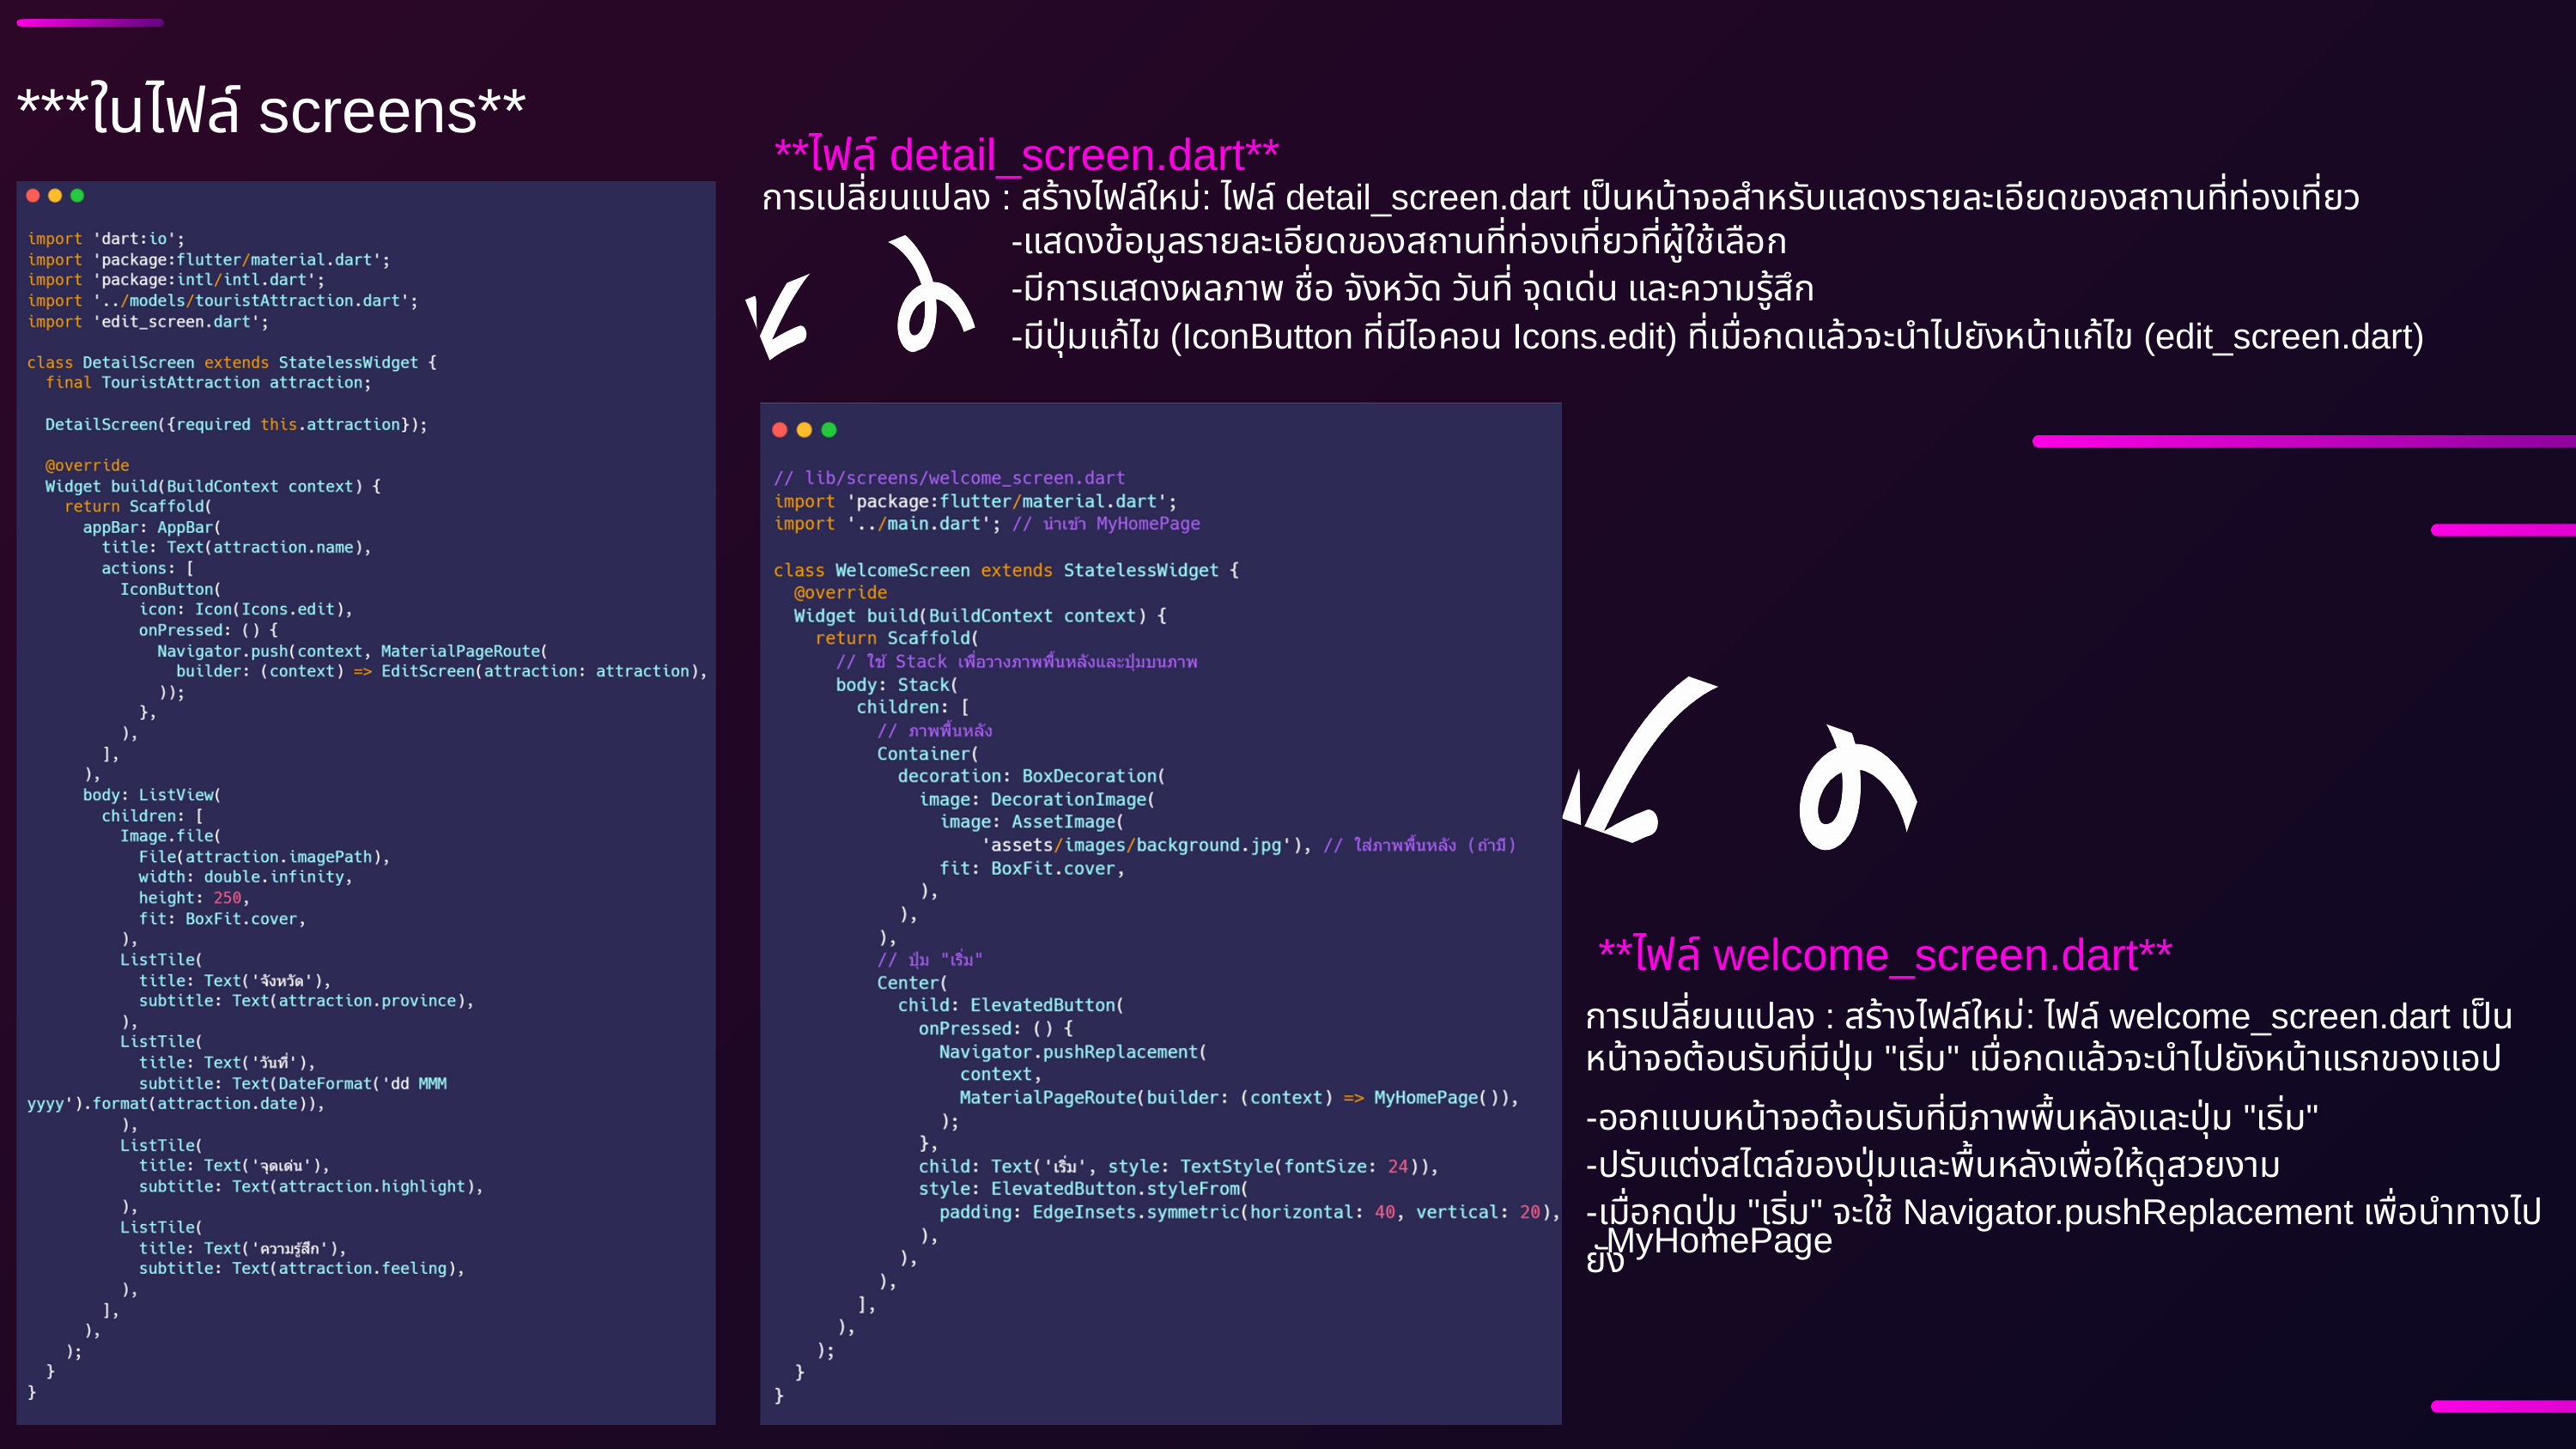

***ในไฟล์ screens**
 **ไฟล์ detail_screen.dart**
การเปลี่ยนแปลง : สร้างไฟล์ใหม่: ไฟล์ detail_screen.dart เป็นหน้าจอสำหรับแสดงรายละเอียดของสถานที่ท่องเที่ยว

-แสดงข้อมูลรายละเอียดของสถานที่ท่องเที่ยวที่ผู้ใช้เลือก
-มีการแสดงผลภาพ ชื่อ จังหวัด วันที่ จุดเด่น และความรู้สึก
-มีปุ่มแก้ไข (IconButton ที่มีไอคอน Icons.edit) ที่เมื่อกดแล้วจะนำไปยังหน้าแก้ไข (edit_screen.dart)

 **ไฟล์ welcome_screen.dart**
การเปลี่ยนแปลง : สร้างไฟล์ใหม่: ไฟล์ welcome_screen.dart เป็นหน้าจอต้อนรับที่มีปุ่ม "เริ่ม" เมื่อกดแล้วจะนำไปยังหน้าแรกของแอป

-ออกแบบหน้าจอต้อนรับที่มีภาพพื้นหลังและปุ่ม "เริ่ม"
-ปรับแต่งสไตล์ของปุ่มและพื้นหลังเพื่อให้ดูสวยงาม
-เมื่อกดปุ่ม "เริ่ม" จะใช้ Navigator.pushReplacement เพื่อนำทางไปยัง

MyHomePage